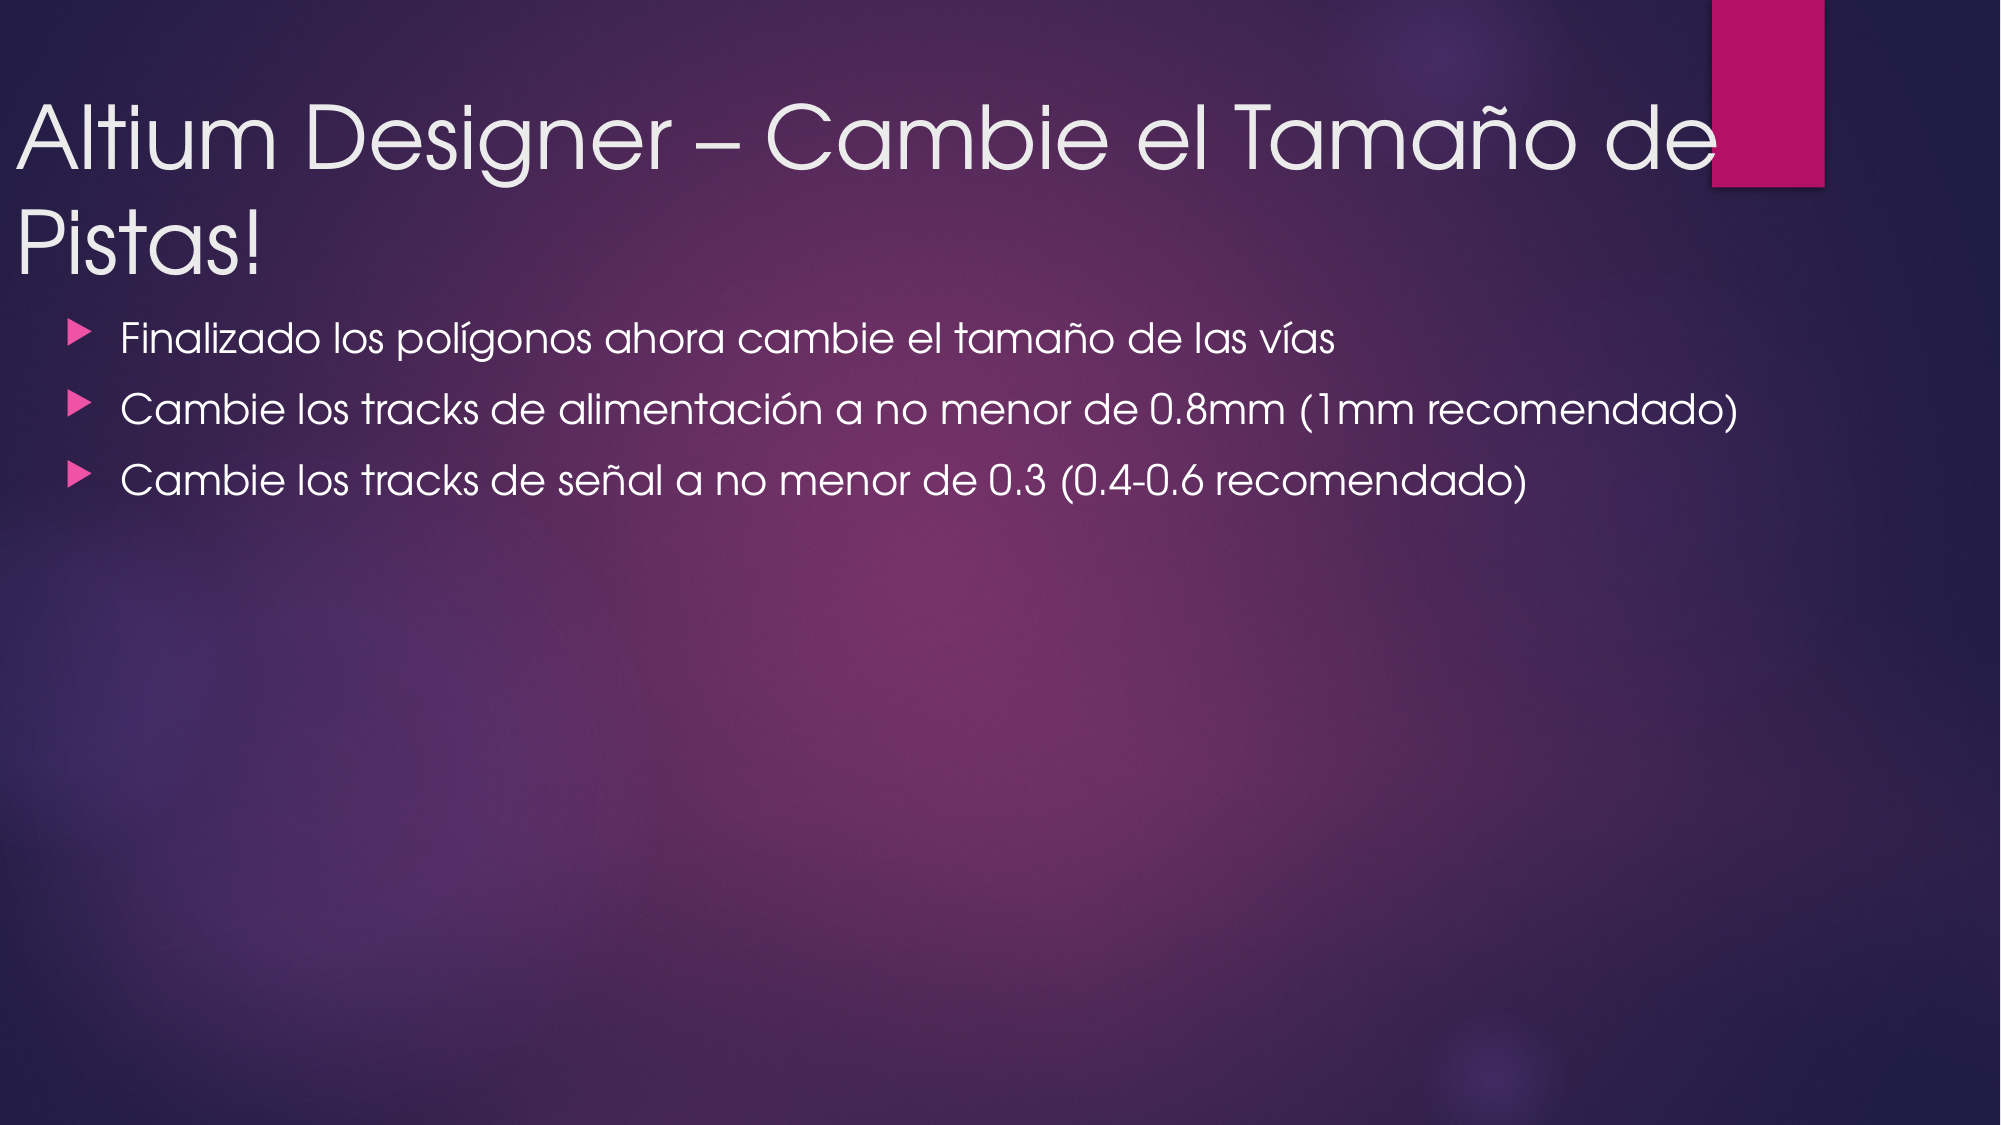

# Altium Designer – Cambie el Tamaño de Pistas!
Finalizado los polígonos ahora cambie el tamaño de las vías
Cambie los tracks de alimentación a no menor de 0.8mm (1mm recomendado)
Cambie los tracks de señal a no menor de 0.3 (0.4-0.6 recomendado)